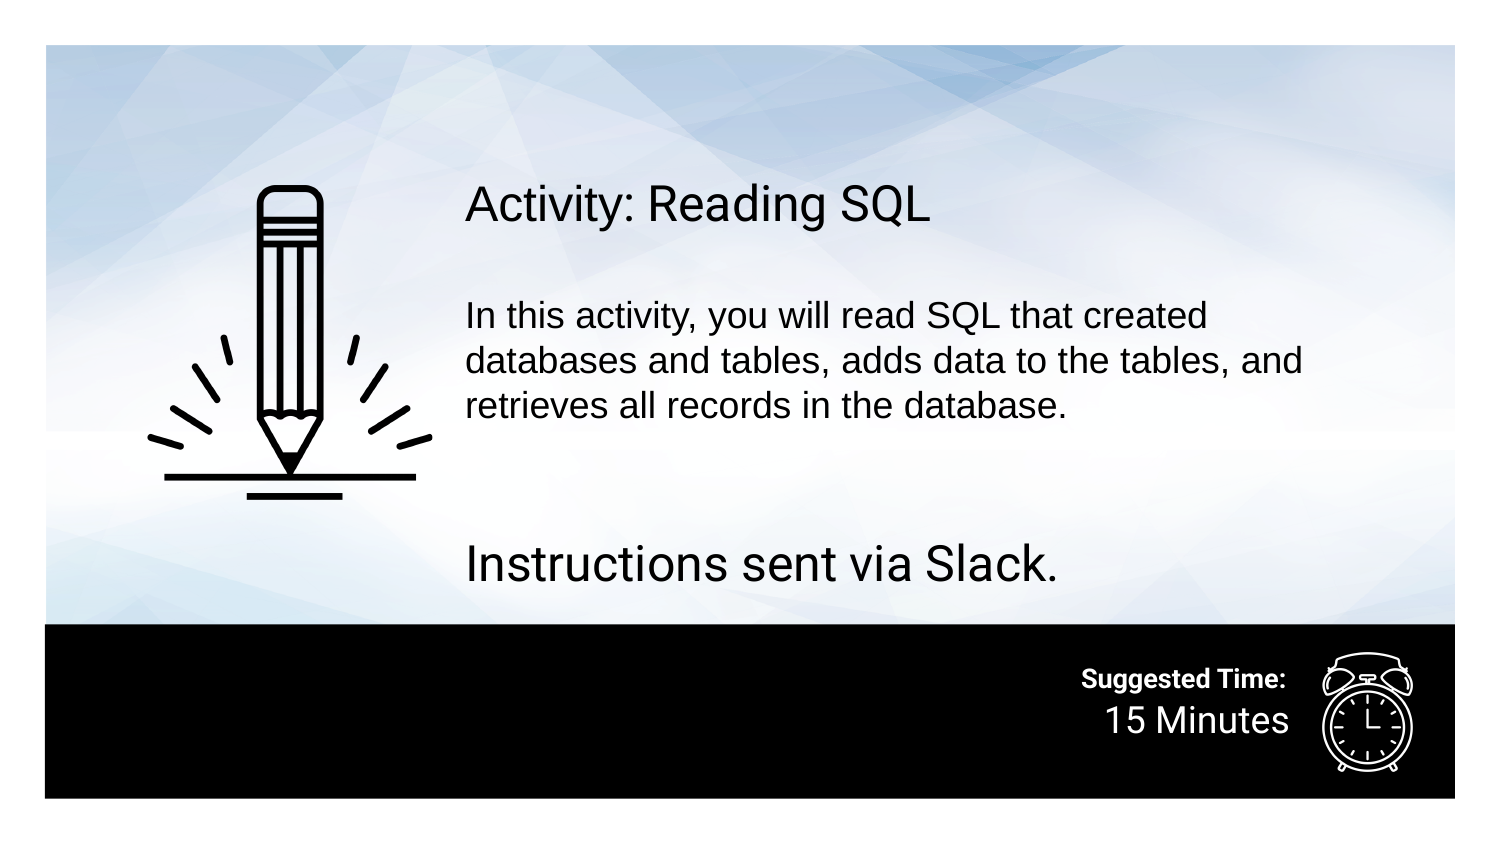

Activity: Reading SQL

In this activity, you will read SQL that created databases and tables, adds data to the tables, and retrieves all records in the database.

Instructions sent via Slack.
# 15 Minutes